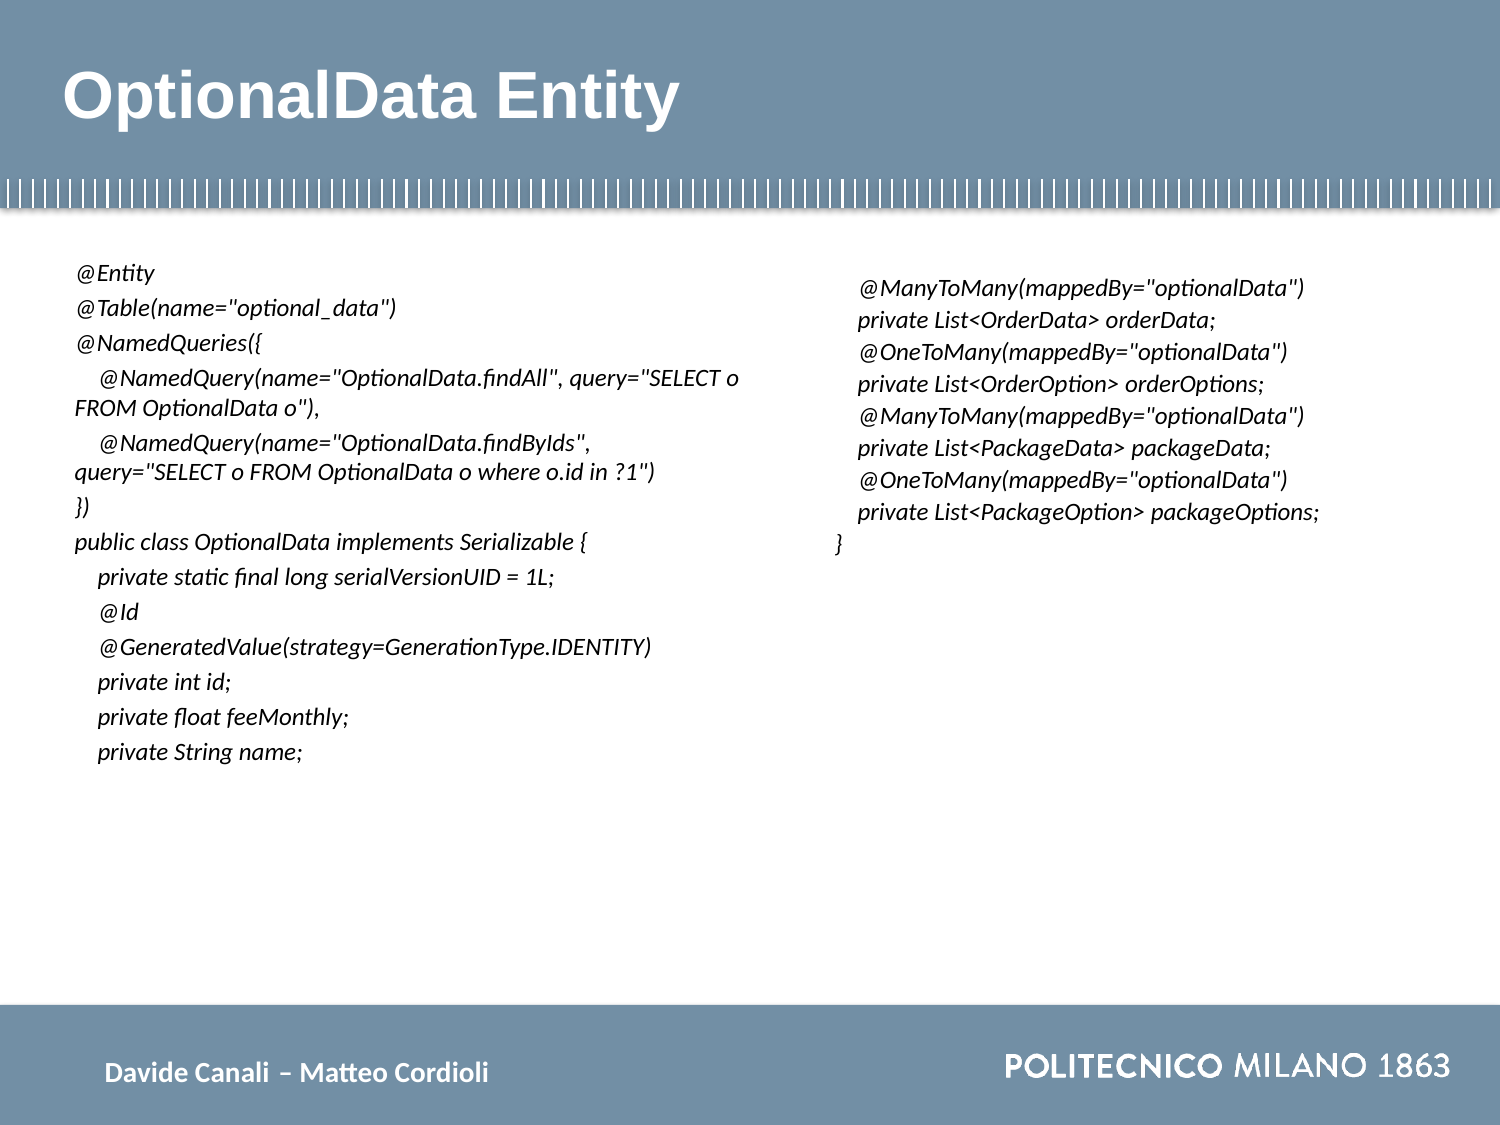

# OptionalData Entity

    @ManyToMany(mappedBy="optionalData")
    private List<OrderData> orderData;
    @OneToMany(mappedBy="optionalData")
    private List<OrderOption> orderOptions;
    @ManyToMany(mappedBy="optionalData")
    private List<PackageData> packageData;
    @OneToMany(mappedBy="optionalData")
    private List<PackageOption> packageOptions;
}

@Entity
@Table(name="optional_data")
@NamedQueries({
    @NamedQuery(name="OptionalData.findAll", query="SELECT o FROM OptionalData o"),
    @NamedQuery(name="OptionalData.findByIds", query="SELECT o FROM OptionalData o where o.id in ?1")
})
public class OptionalData implements Serializable {
    private static final long serialVersionUID = 1L;
    @Id
    @GeneratedValue(strategy=GenerationType.IDENTITY)
    private int id;
    private float feeMonthly;
    private String name;

Davide Canali – Matteo Cordioli